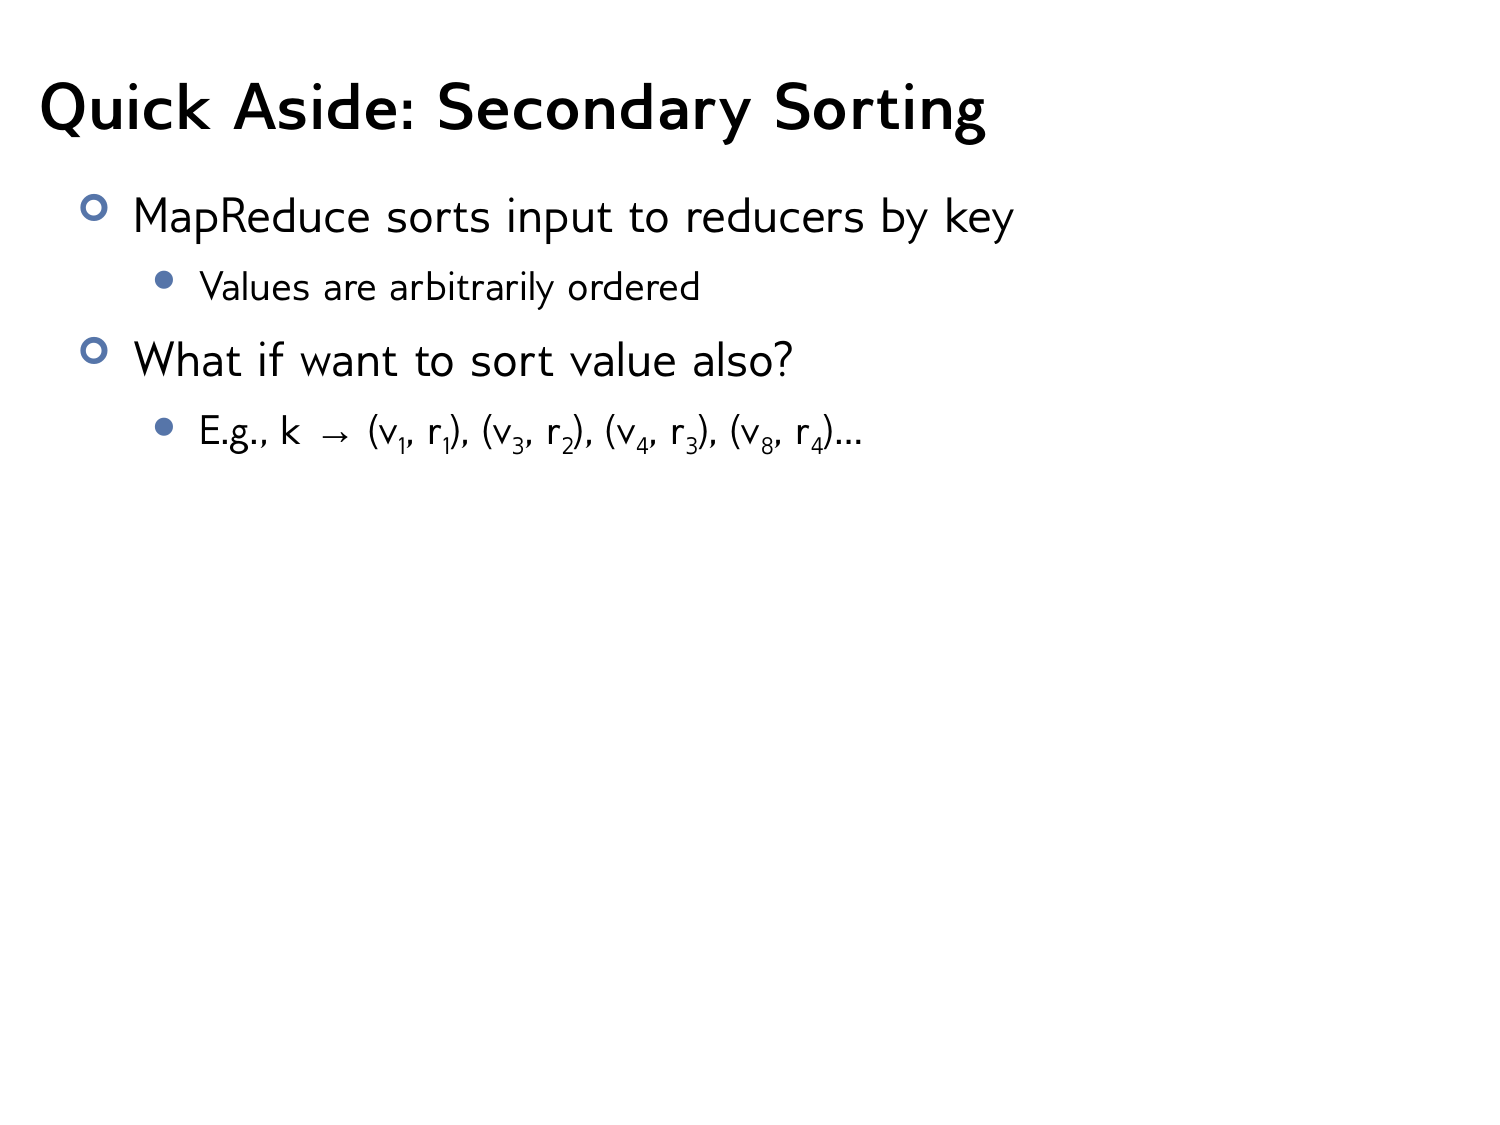

# Quick Aside: Secondary Sorting
MapReduce sorts input to reducers by key
Values are arbitrarily ordered
What if want to sort value also?
E.g., k → (v1, r1), (v3, r2), (v4, r3), (v8, r4)…